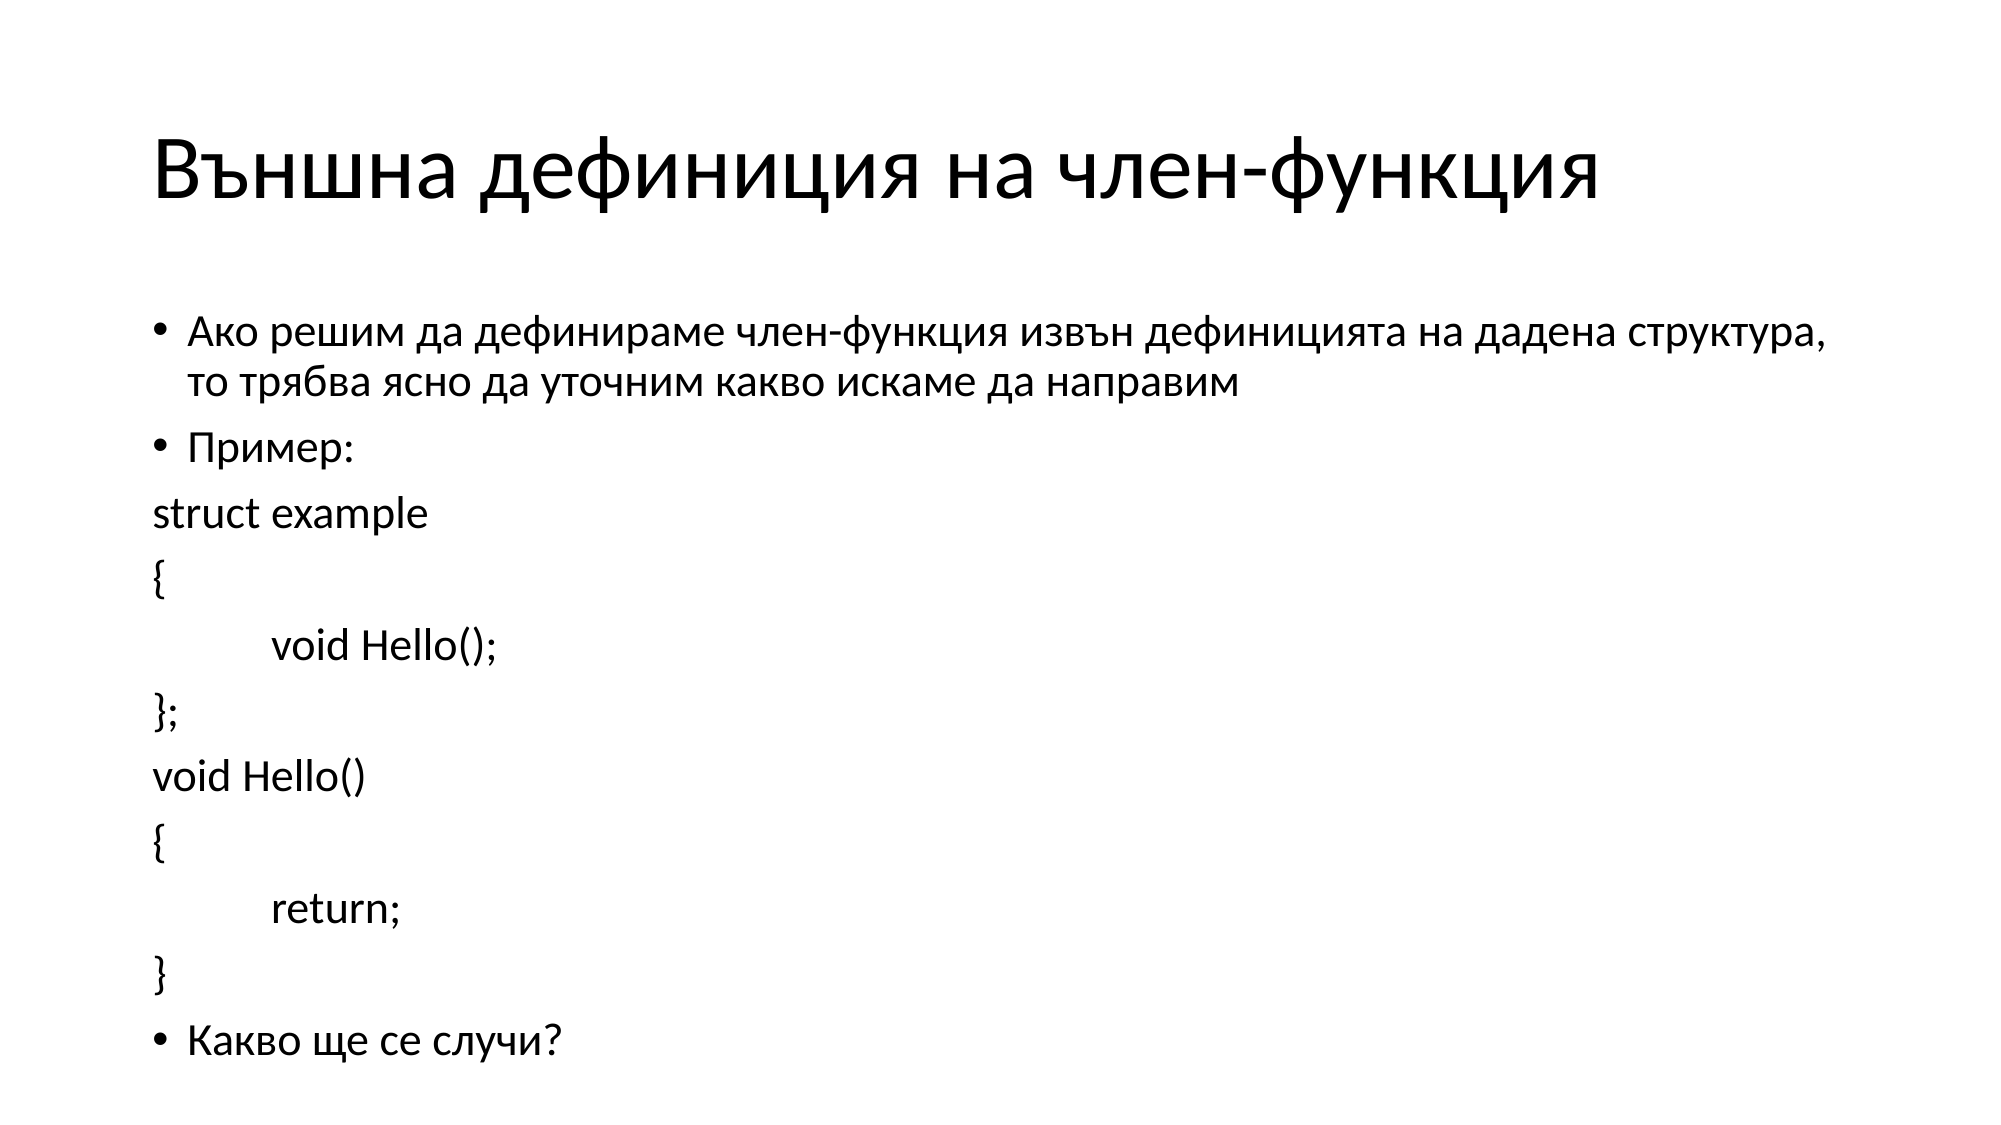

# Външна дефиниция на член-функция
Ако решим да дефинираме член-функция извън дефиницията на дадена структура, то трябва ясно да уточним какво искаме да направим
Пример:
struct example
{
	void Hello();
};
void Hello()
{
	return;
}
Какво ще се случи?